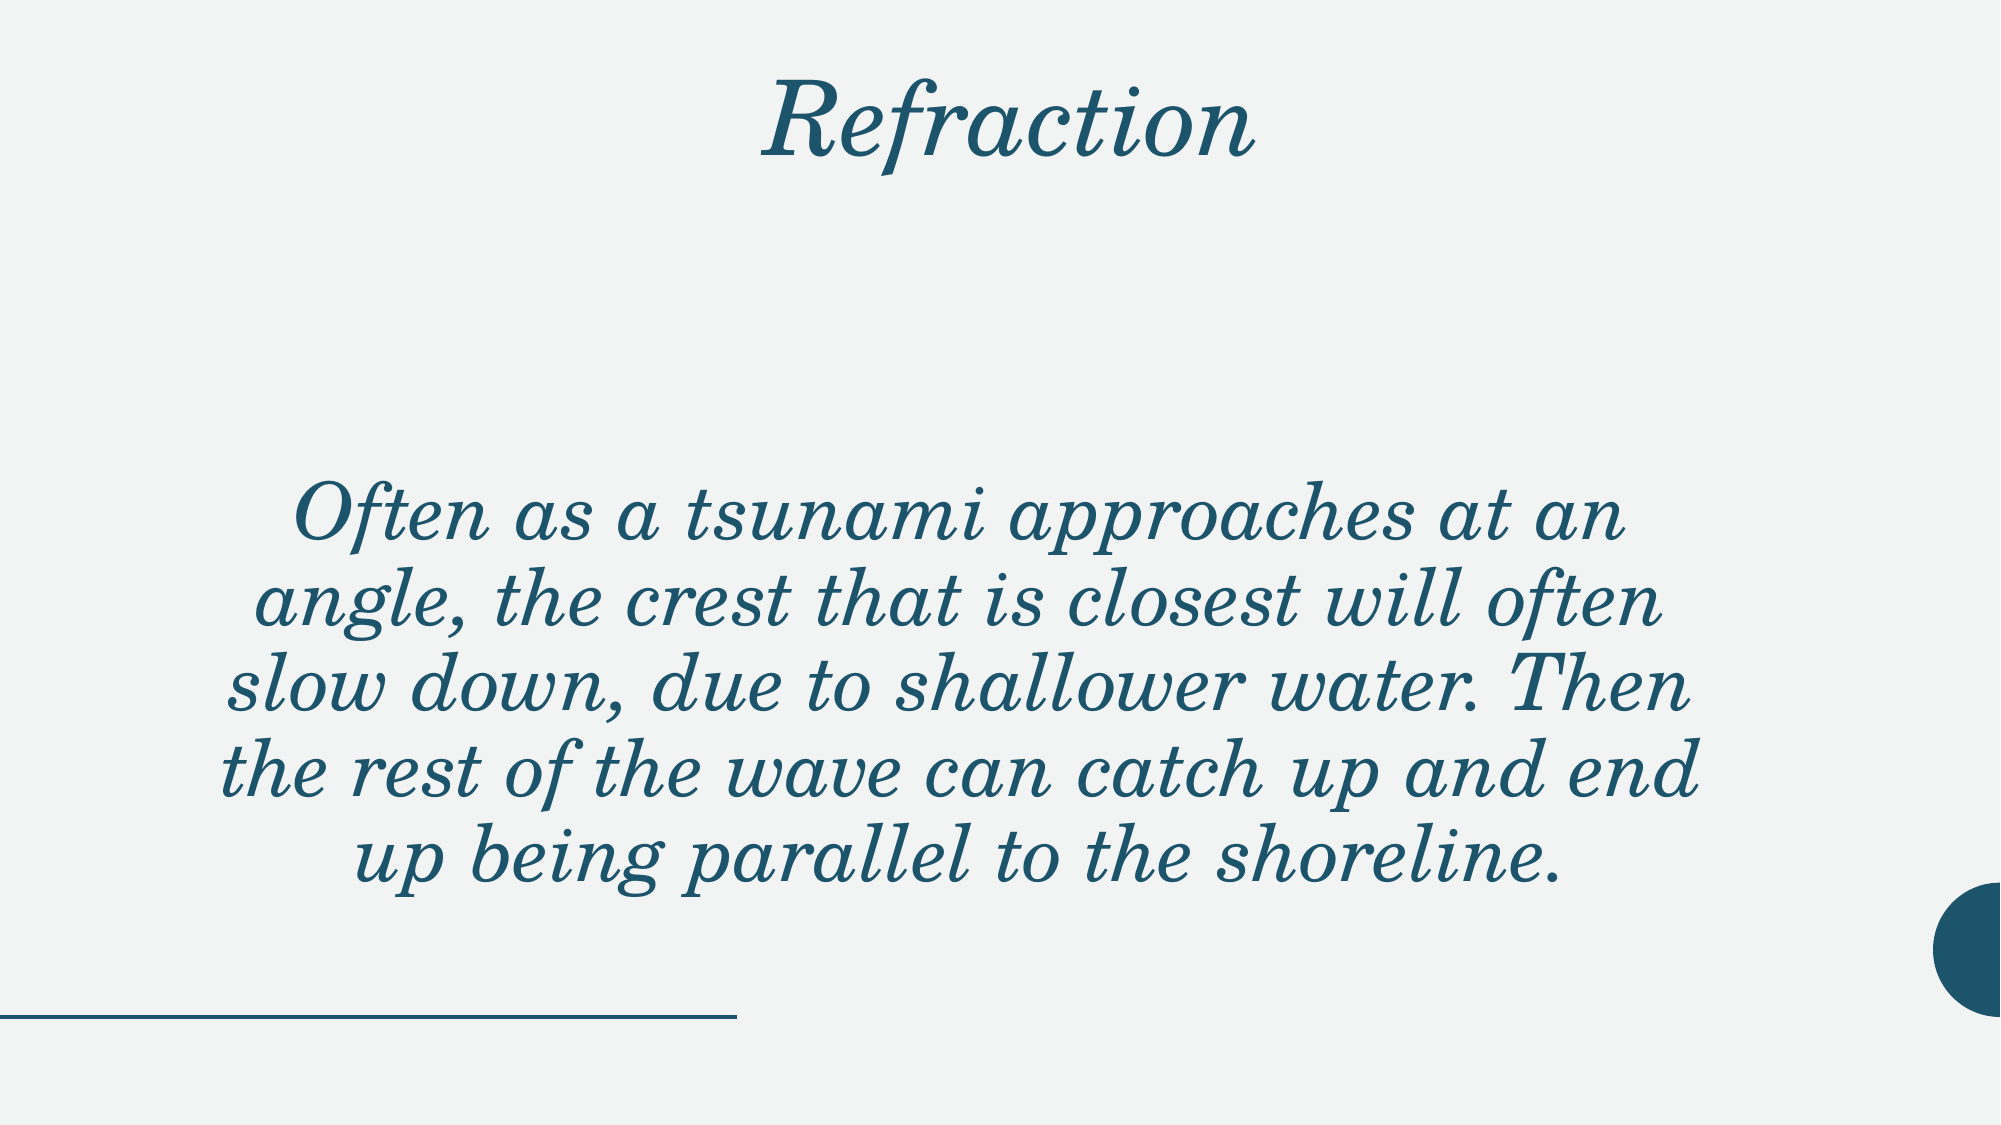

# Refraction
Often as a tsunami approaches at an angle, the crest that is closest will often slow down, due to shallower water. Then the rest of the wave can catch up and end up being parallel to the shoreline.